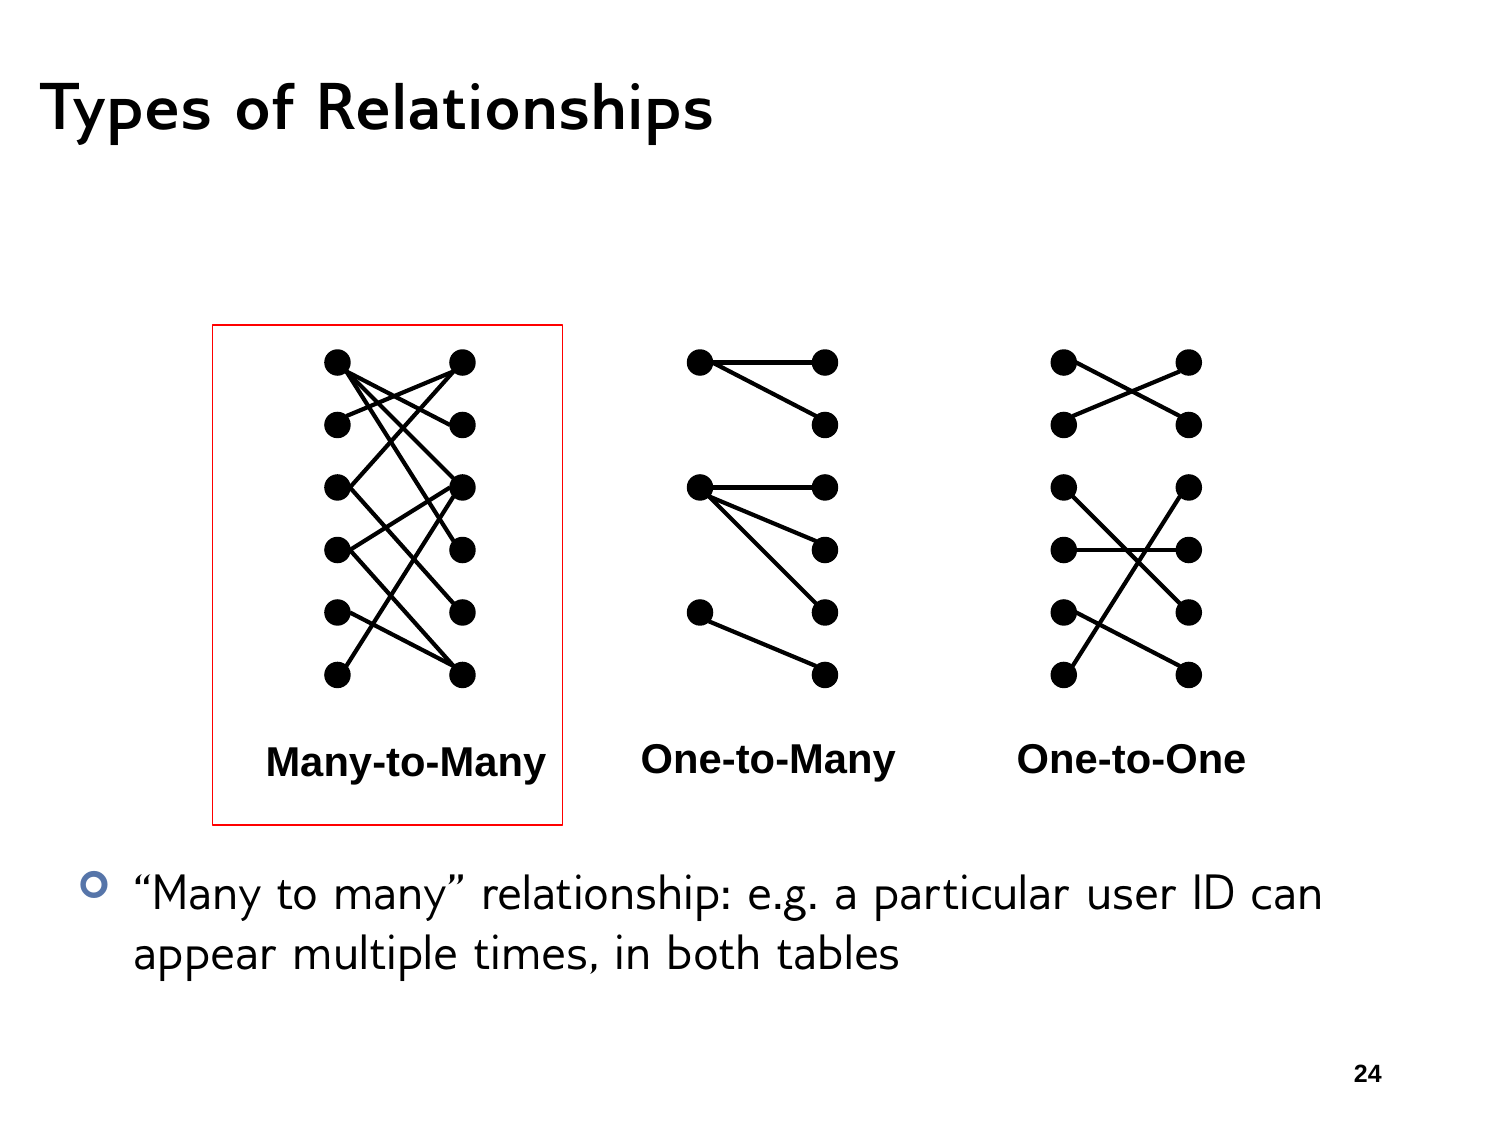

# Types of Relationships

One-to-Many
One-to-One
Many-to-Many
“Many to many” relationship: e.g. a particular user ID can appear multiple times, in both tables
24